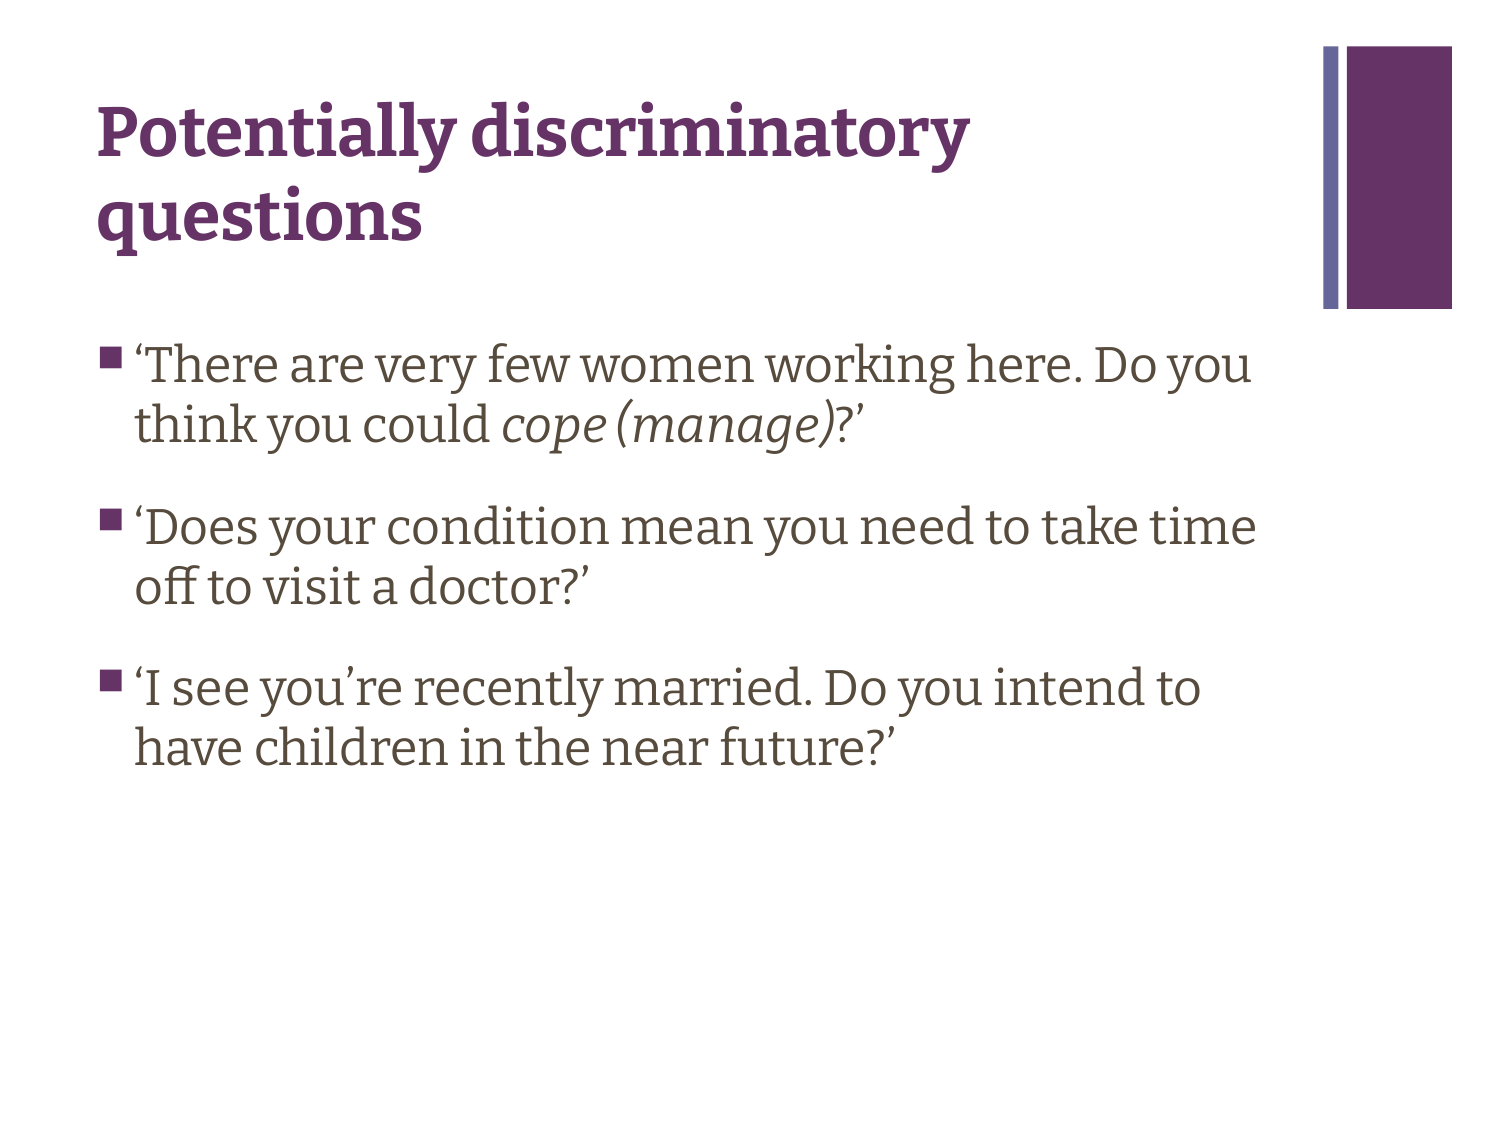

# Potentially discriminatory questions
‘There are very few women working here. Do you think you could cope (manage)?’
‘Does your condition mean you need to take time off to visit a doctor?’
‘I see you’re recently married. Do you intend to have children in the near future?’